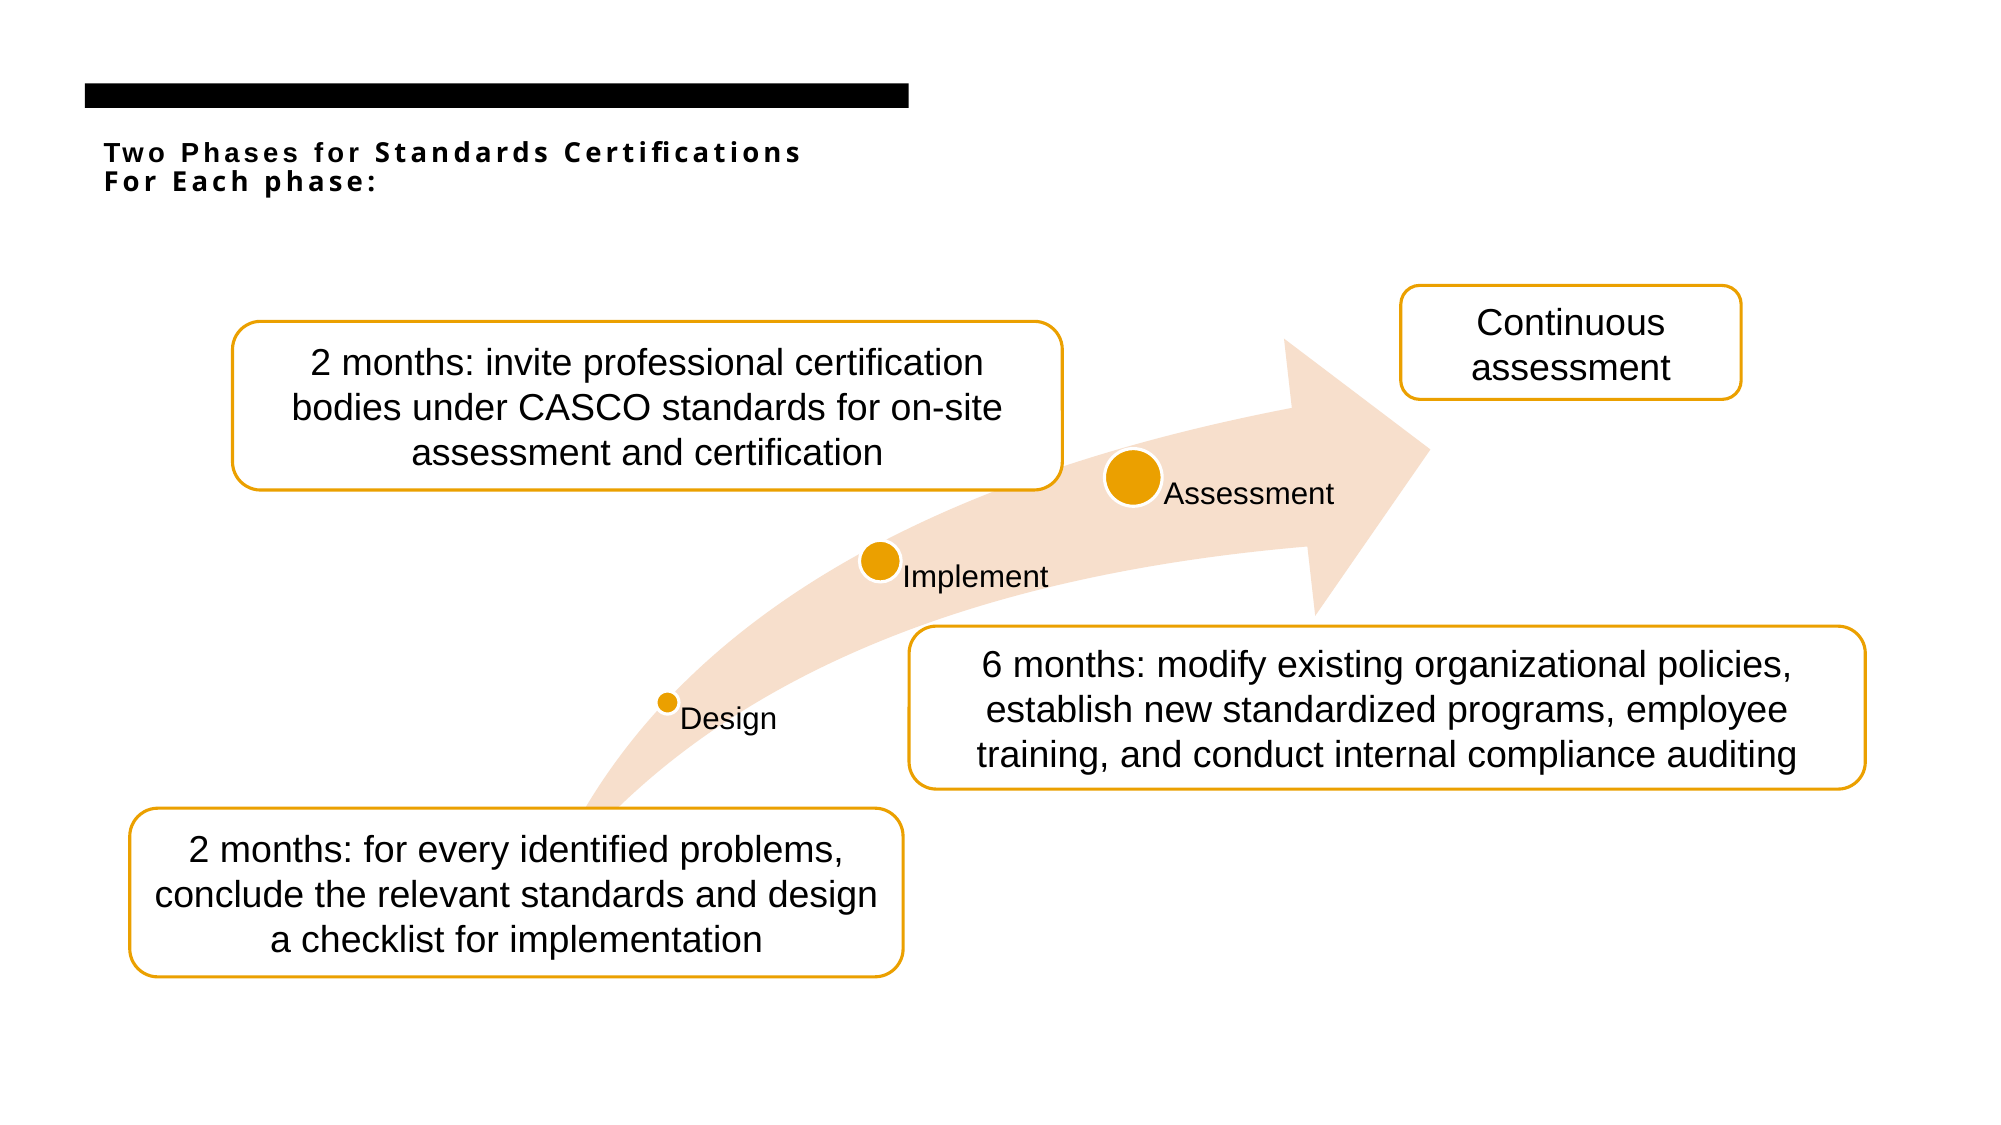

# Two Phases for Standards Certifications For Each phase:
Design
Implement
Assessment
Continuous assessment
2 months: invite professional certification bodies under CASCO standards for on-site assessment and certification
6 months: modify existing organizational policies, establish new standardized programs, employee training, and conduct internal compliance auditing
2 months: for every identified problems, conclude the relevant standards and design a checklist for implementation